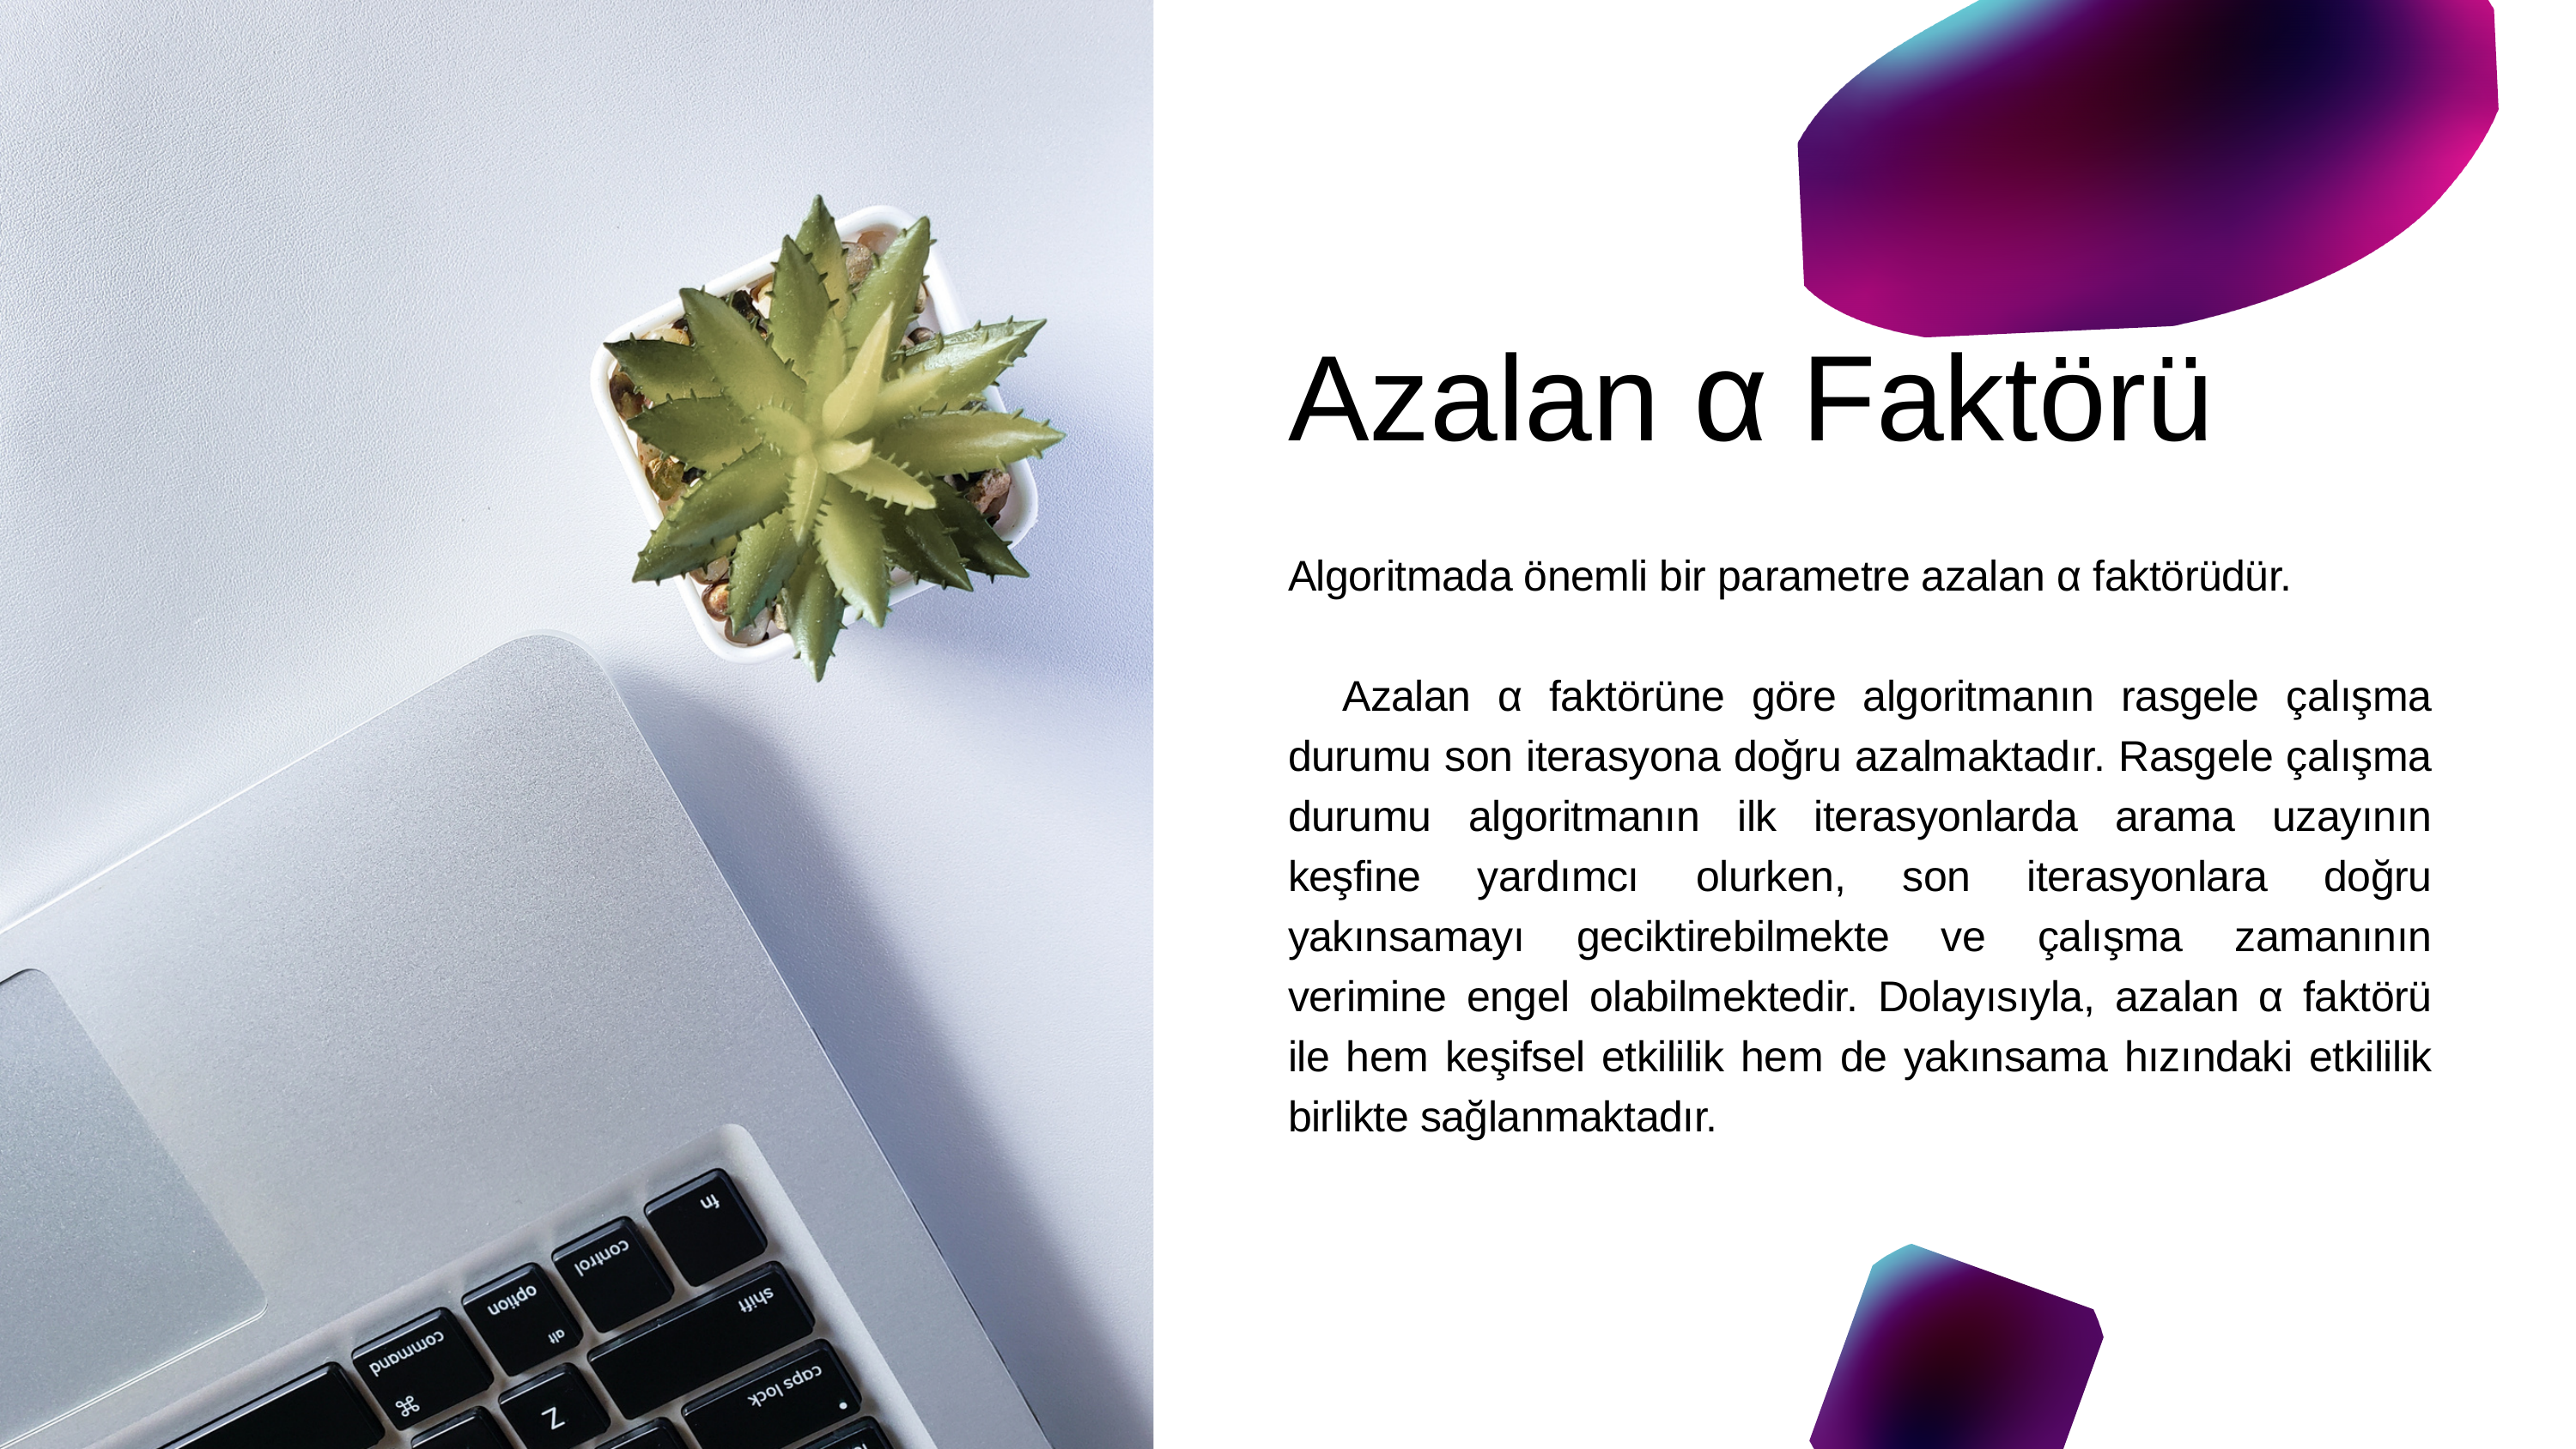

Azalan α Faktörü
Algoritmada önemli bir parametre azalan α faktörüdür.

  Azalan α faktörüne göre algoritmanın rasgele çalışma durumu son iterasyona doğru azalmaktadır. Rasgele çalışma durumu algoritmanın ilk iterasyonlarda arama uzayının keşfine yardımcı olurken, son iterasyonlara doğru yakınsamayı geciktirebilmekte ve çalışma zamanının verimine engel olabilmektedir. Dolayısıyla, azalan α faktörü ile hem keşifsel etkililik hem de yakınsama hızındaki etkililik birlikte sağlanmaktadır.